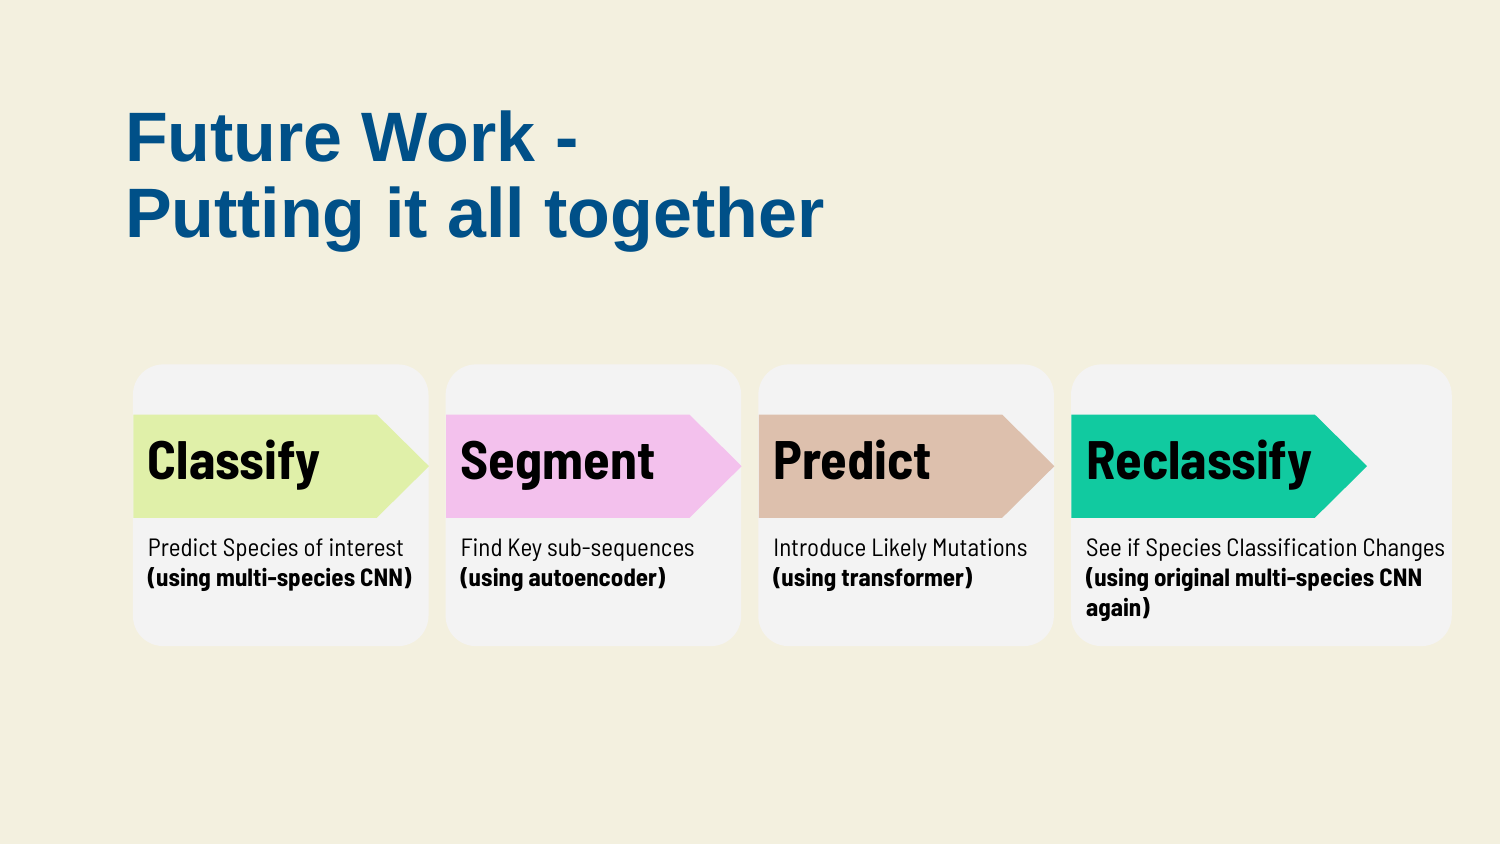

# Future Work - Putting it all together

Reclassify
Classify
Segment
Predict
Predict Species of interest
(using multi-species CNN)
Find Key sub-sequences
(using autoencoder)
Introduce Likely Mutations
(using transformer)
See if Species Classification Changes
(using original multi-species CNN again)